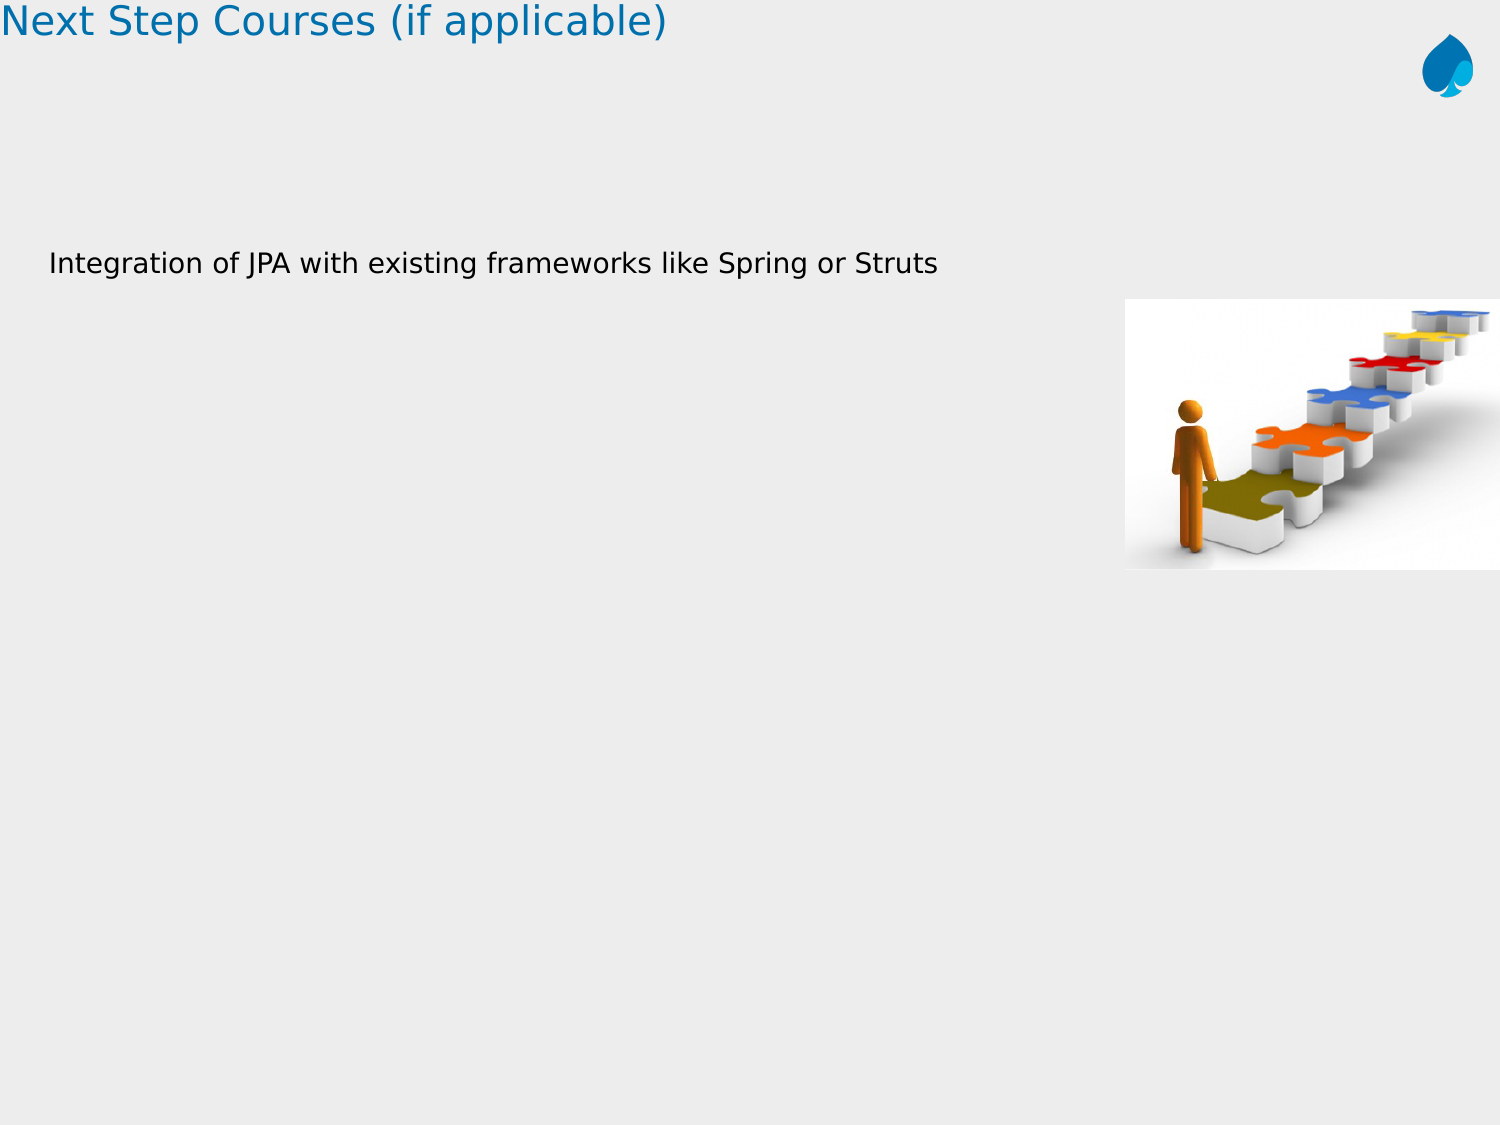

# Next Step Courses (if applicable)
Integration of JPA with existing frameworks like Spring or Struts